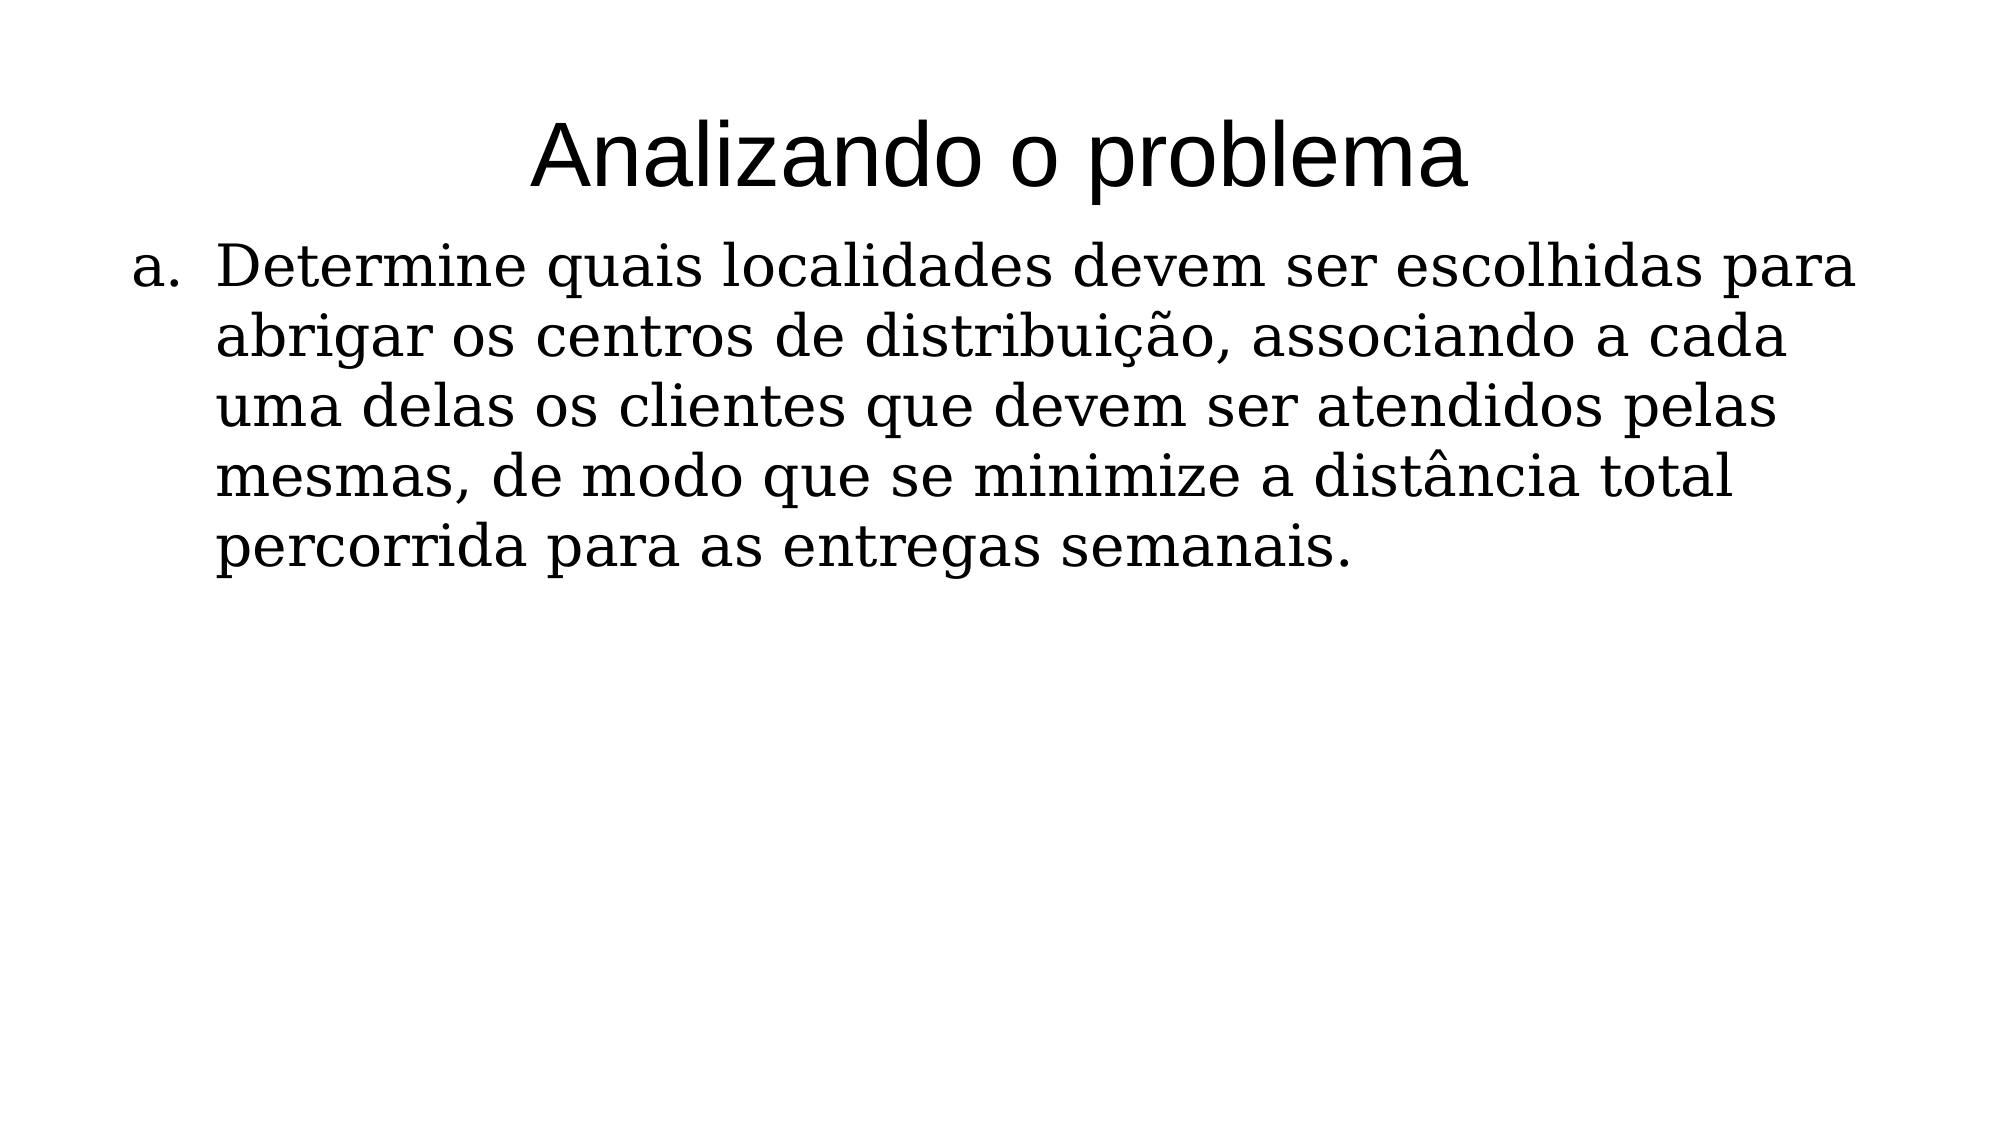

# Analizando o problema
Determine quais localidades devem ser escolhidas para abrigar os centros de distribuição, associando a cada uma delas os clientes que devem ser atendidos pelas mesmas, de modo que se minimize a distância total percorrida para as entregas semanais.